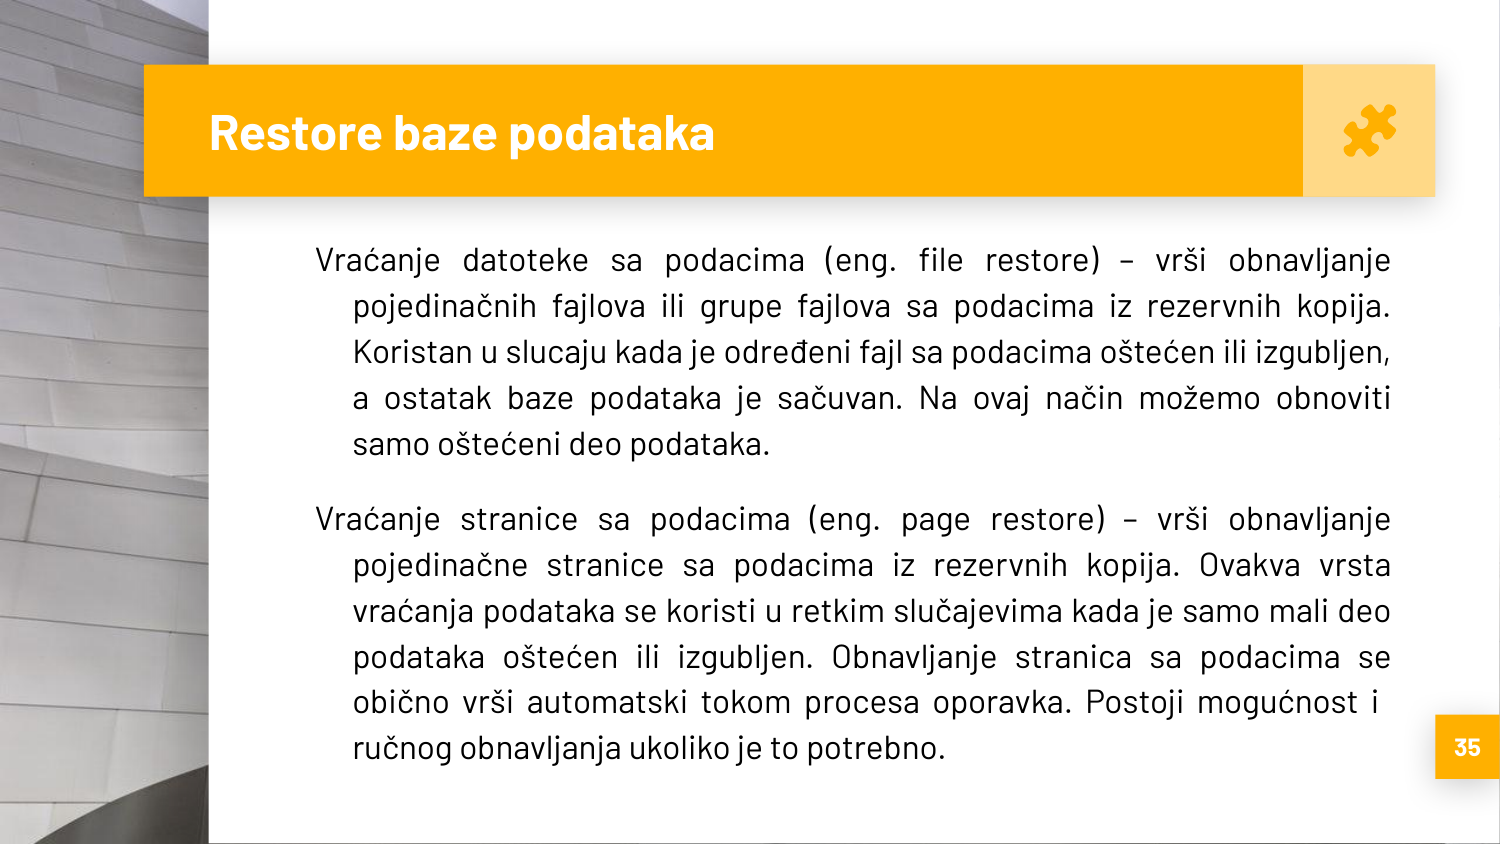

Restore baze podataka

Vraćanje datoteke sa podacima (eng. file restore) – vrši obnavljanje pojedinačnih fajlova ili grupe fajlova sa podacima iz rezervnih kopija. Koristan u slucaju kada je određeni fajl sa podacima oštećen ili izgubljen, a ostatak baze podataka je sačuvan. Na ovaj način možemo obnoviti samo oštećeni deo podataka.
Vraćanje stranice sa podacima (eng. page restore) – vrši obnavljanje pojedinačne stranice sa podacima iz rezervnih kopija. Ovakva vrsta vraćanja podataka se koristi u retkim slučajevima kada je samo mali deo podataka oštećen ili izgubljen. Obnavljanje stranica sa podacima se obično vrši automatski tokom procesa oporavka. Postoji mogućnost i  ručnog obnavljanja ukoliko je to potrebno.

35